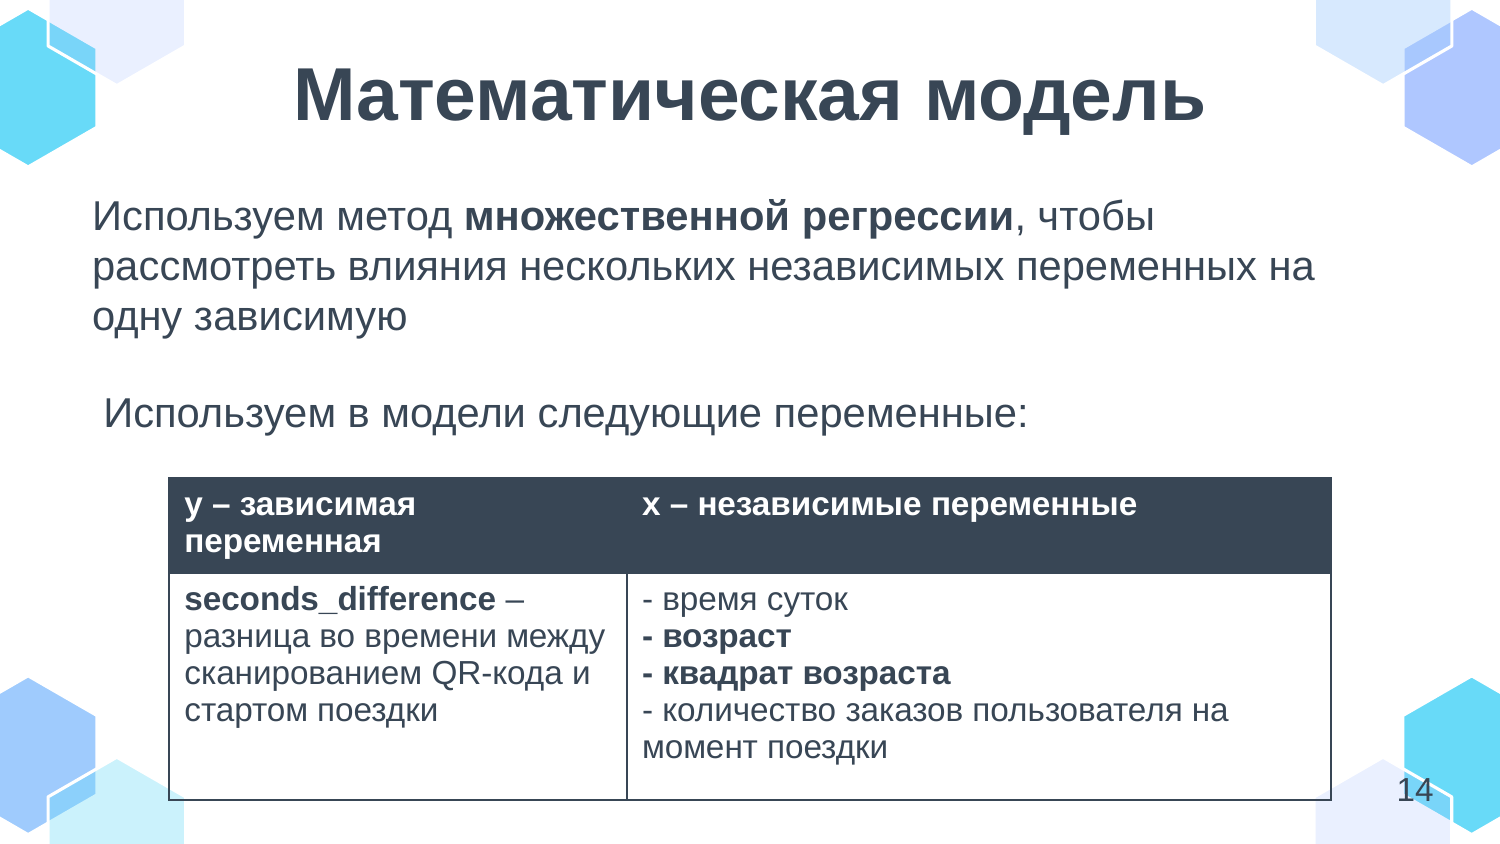

# Математическая модель
Используем метод множественной регрессии, чтобы рассмотреть влияния нескольких независимых переменных на одну зависимую

 Используем в модели следующие переменные:

| y – зависимая переменная | x – независимые переменные |
| --- | --- |
| seconds\_difference – разница во времени между сканированием QR-кода и стартом поездки | - время суток - возраст - квадрат возраста - количество заказов пользователя на момент поездки |
14